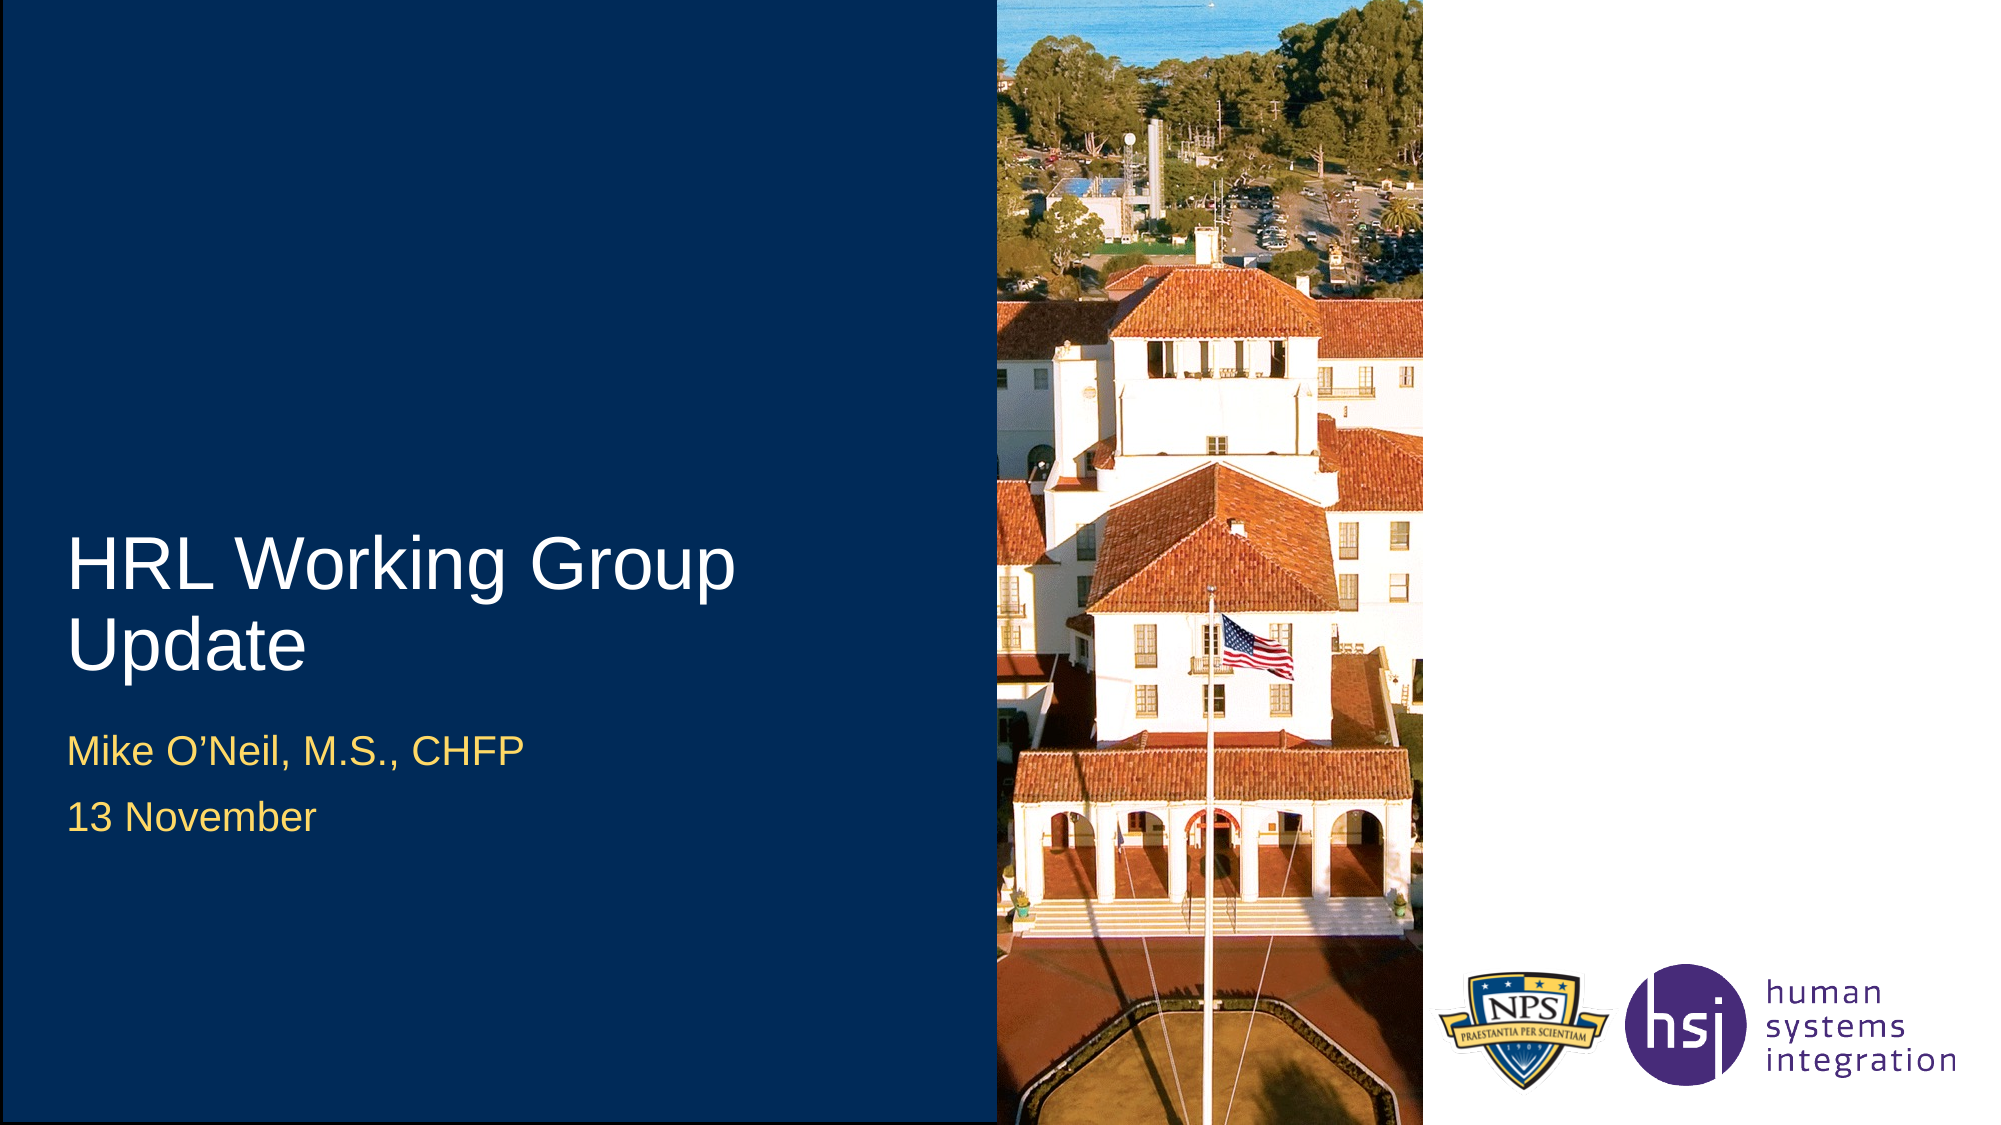

# HRL Working Group Update
Mike O’Neil, M.S., CHFP
13 November